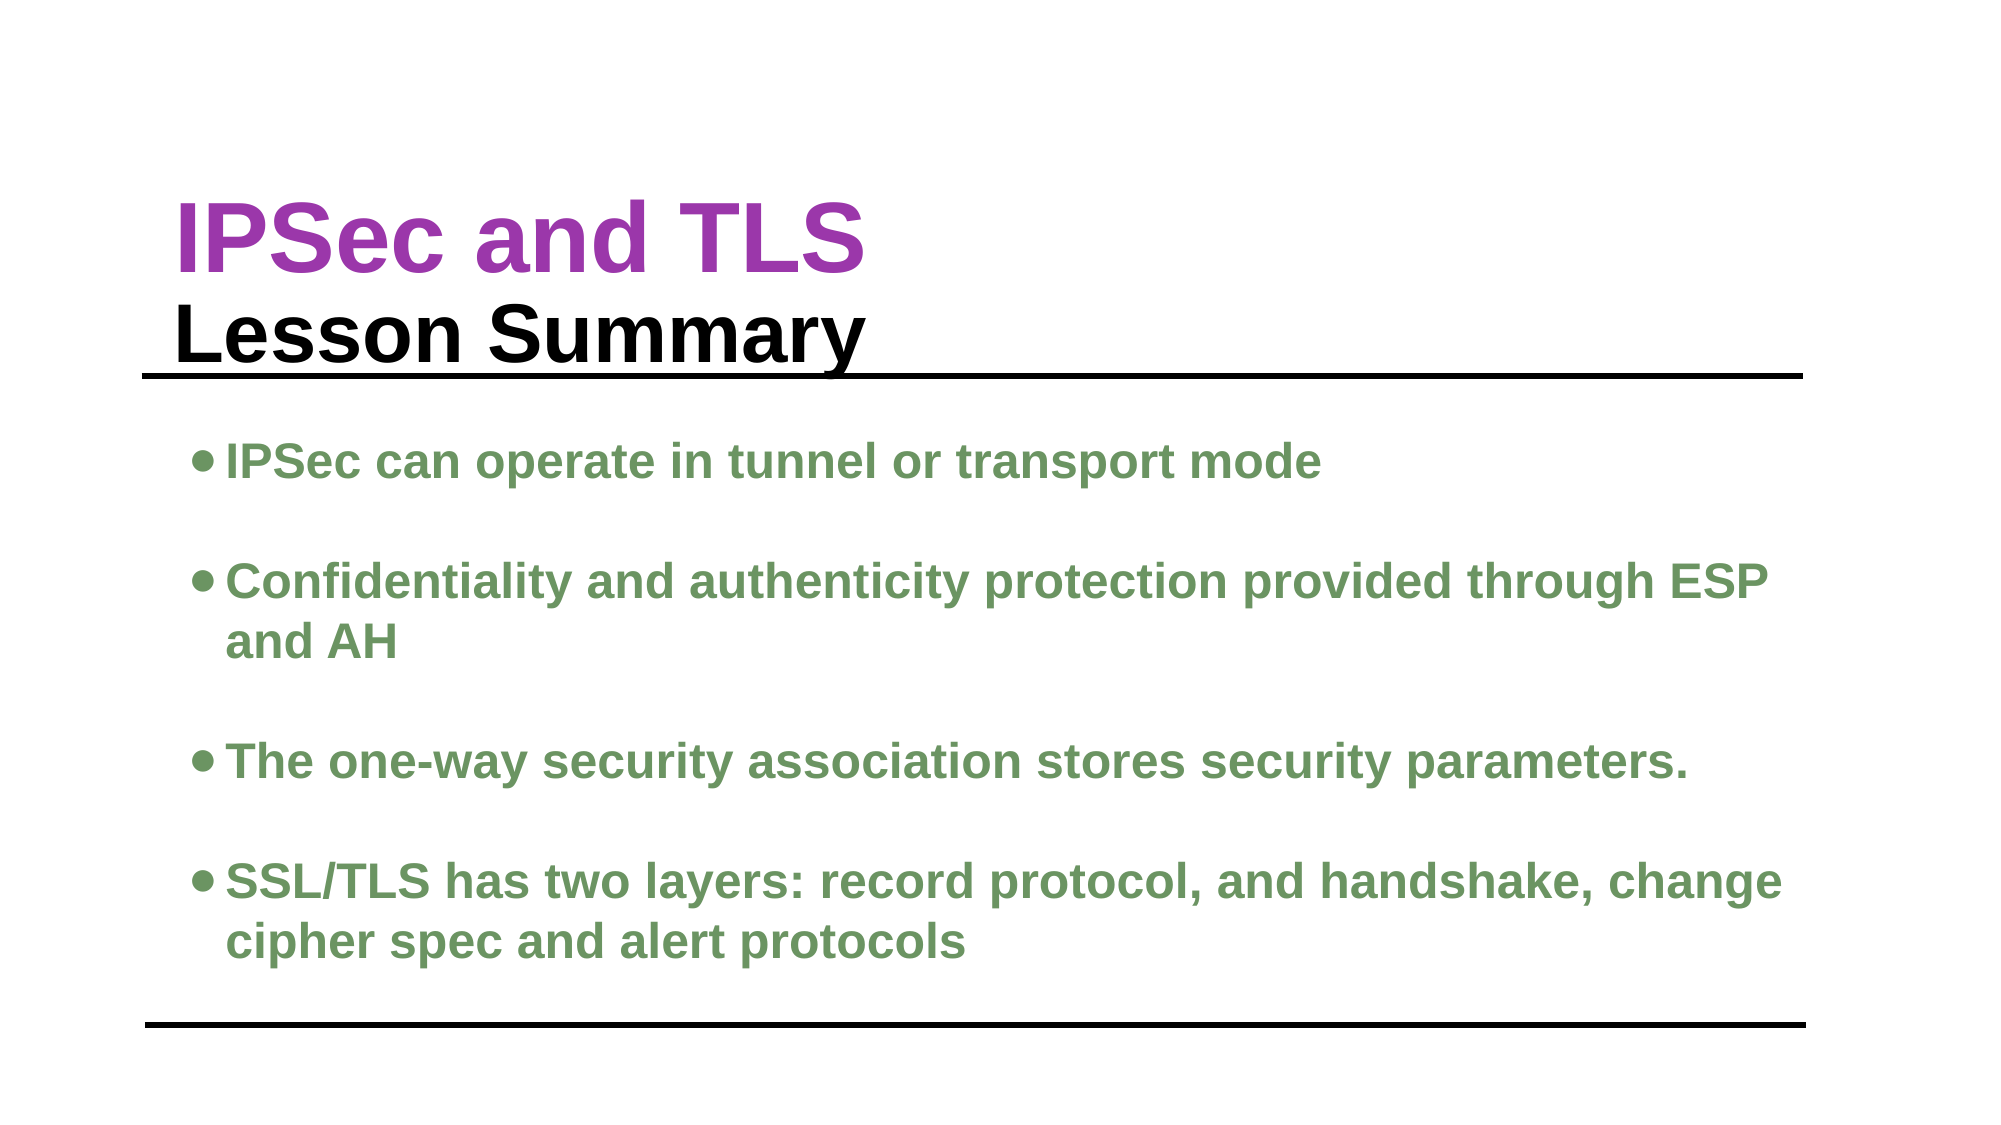

# IPSec and TLS
 Lesson Summary
IPSec can operate in tunnel or transport mode

Confidentiality and authenticity protection provided through ESP and AH

The one-way security association stores security parameters.

SSL/TLS has two layers: record protocol, and handshake, change cipher spec and alert protocols